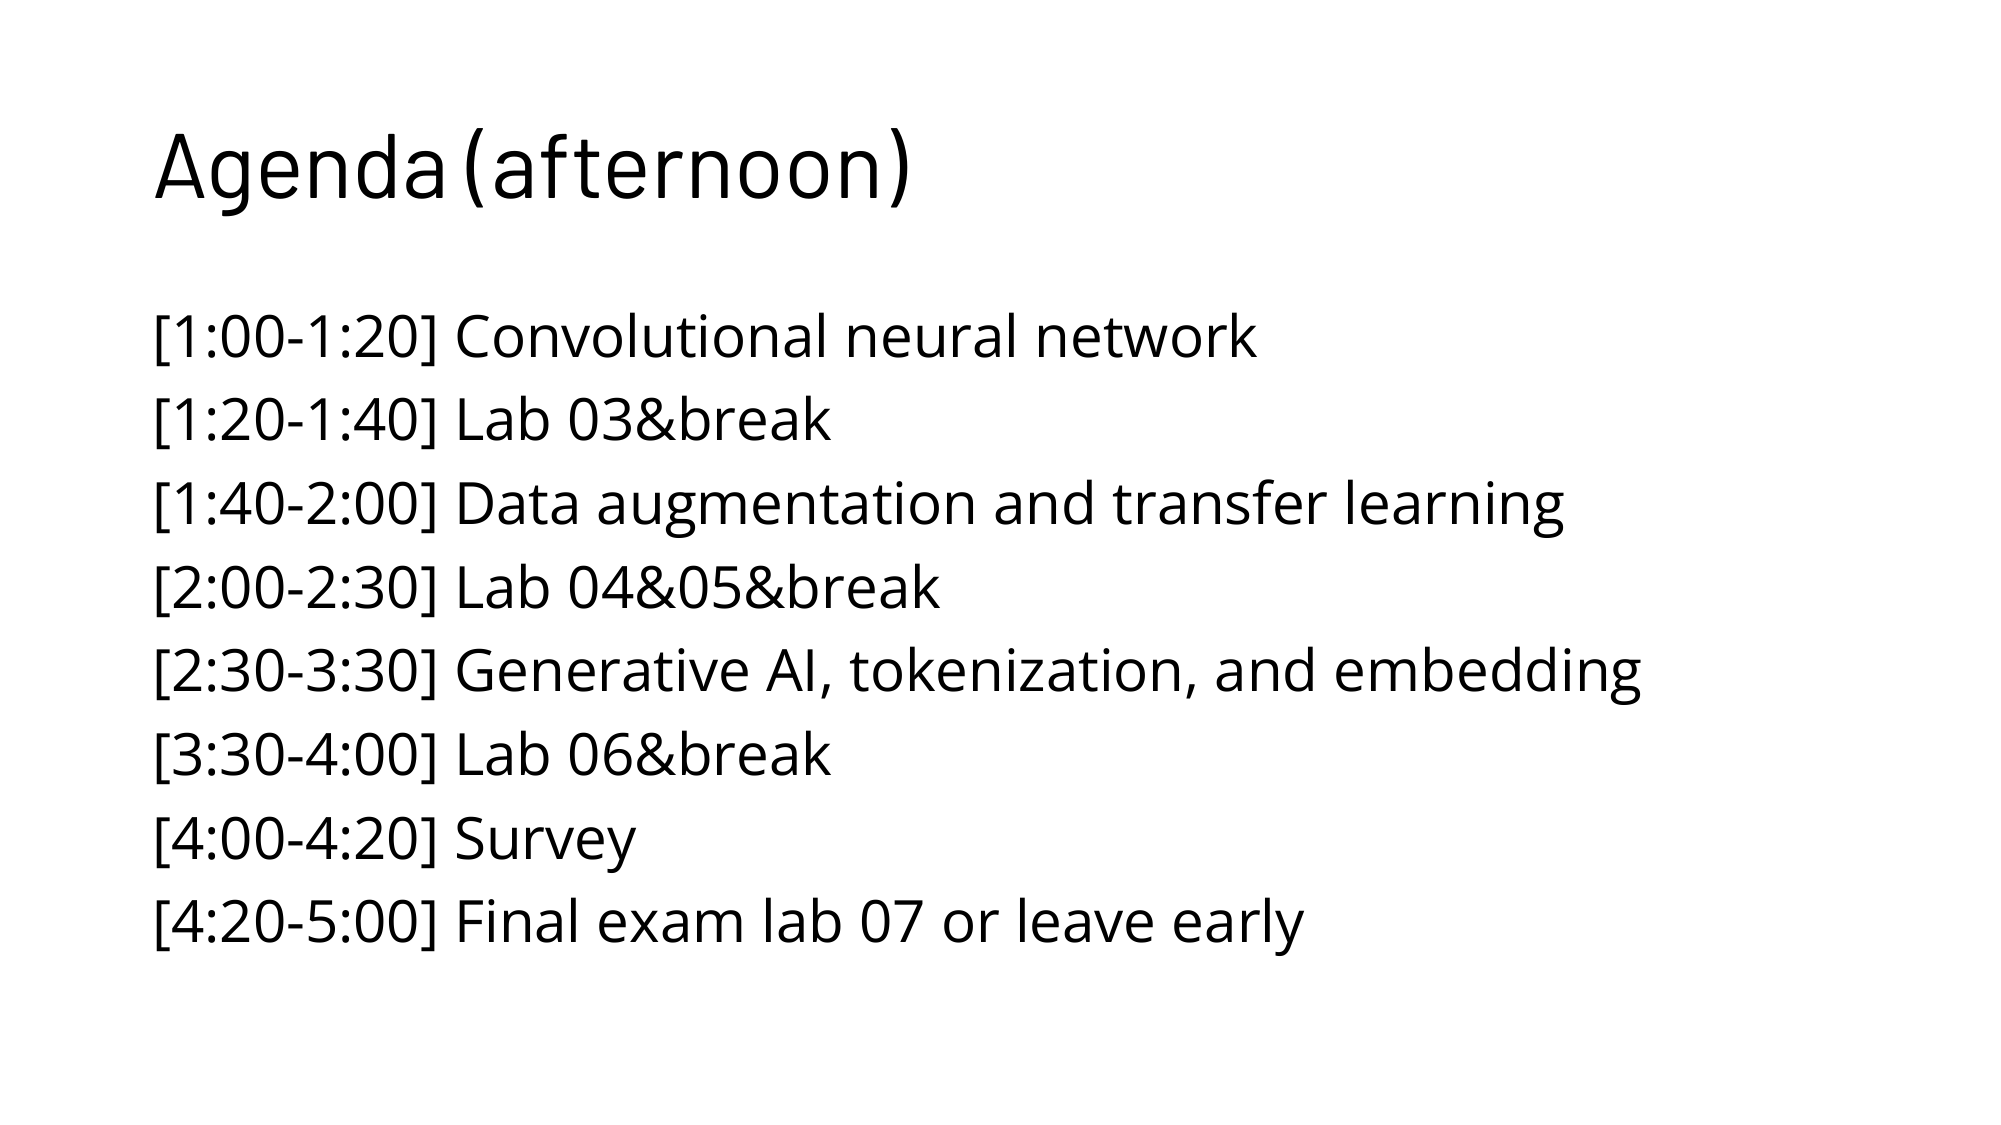

# Agenda (afternoon)
[1:00-1:20] Convolutional neural network
[1:20-1:40] Lab 03&break
[1:40-2:00] Data augmentation and transfer learning
[2:00-2:30] Lab 04&05&break
[2:30-3:30] Generative AI, tokenization, and embedding
[3:30-4:00] Lab 06&break
[4:00-4:20] Survey
[4:20-5:00] Final exam lab 07 or leave early